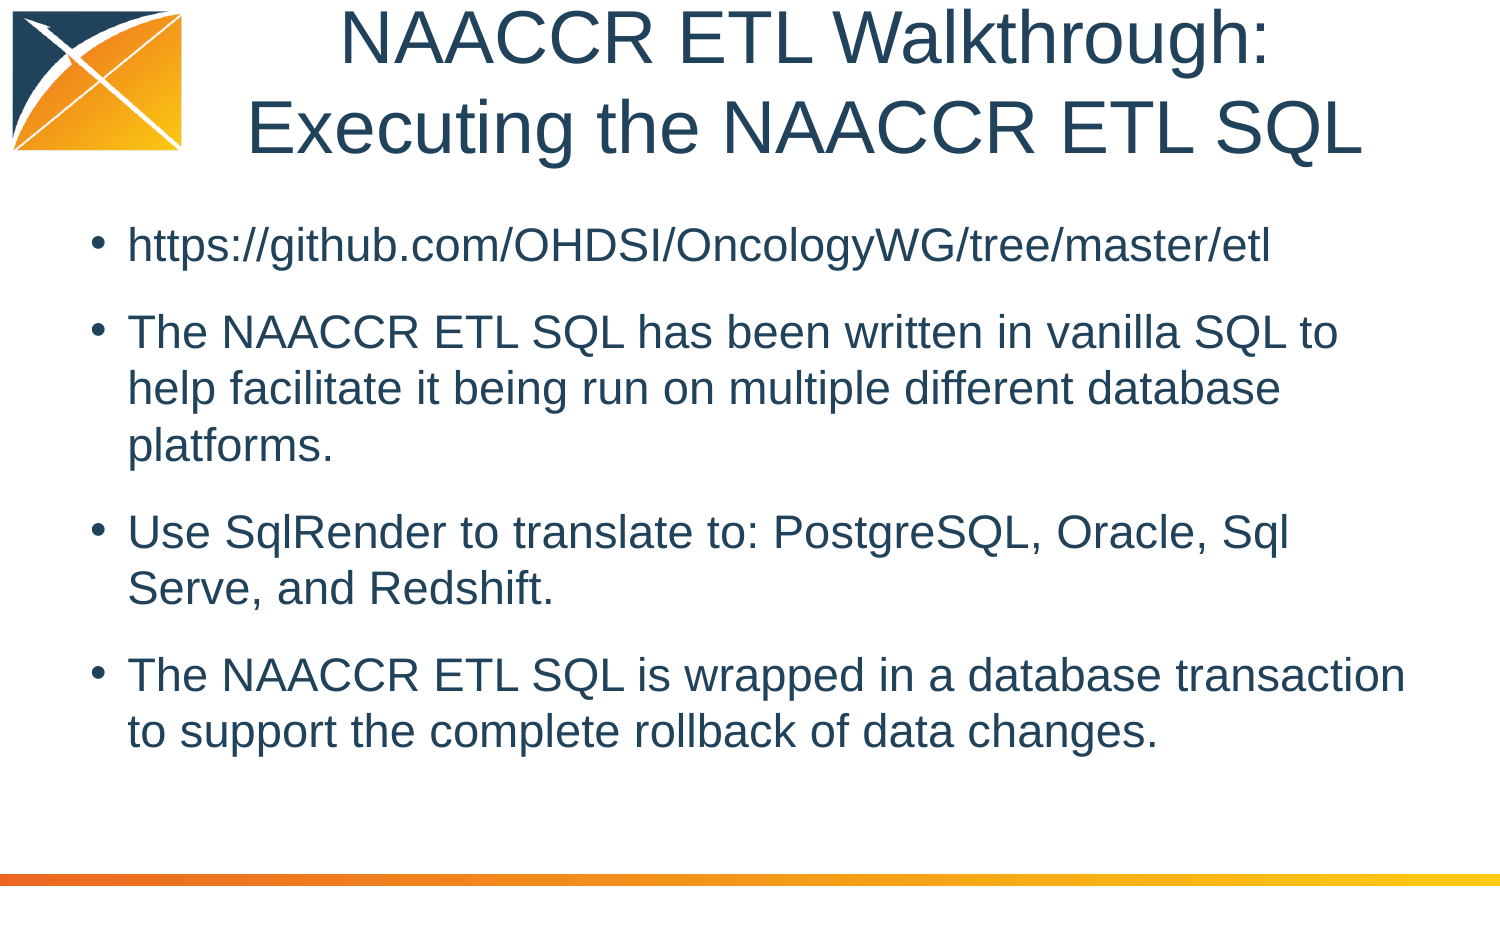

# NAACCR ETL Walkthrough:
Executing the NAACCR ETL SQL
https://github.com/OHDSI/OncologyWG/tree/master/etl
The NAACCR ETL SQL has been written in vanilla SQL to help facilitate it being run on multiple different database platforms.
Use SqlRender to translate to: PostgreSQL, Oracle, Sql Serve, and Redshift.
The NAACCR ETL SQL is wrapped in a database transaction to support the complete rollback of data changes.